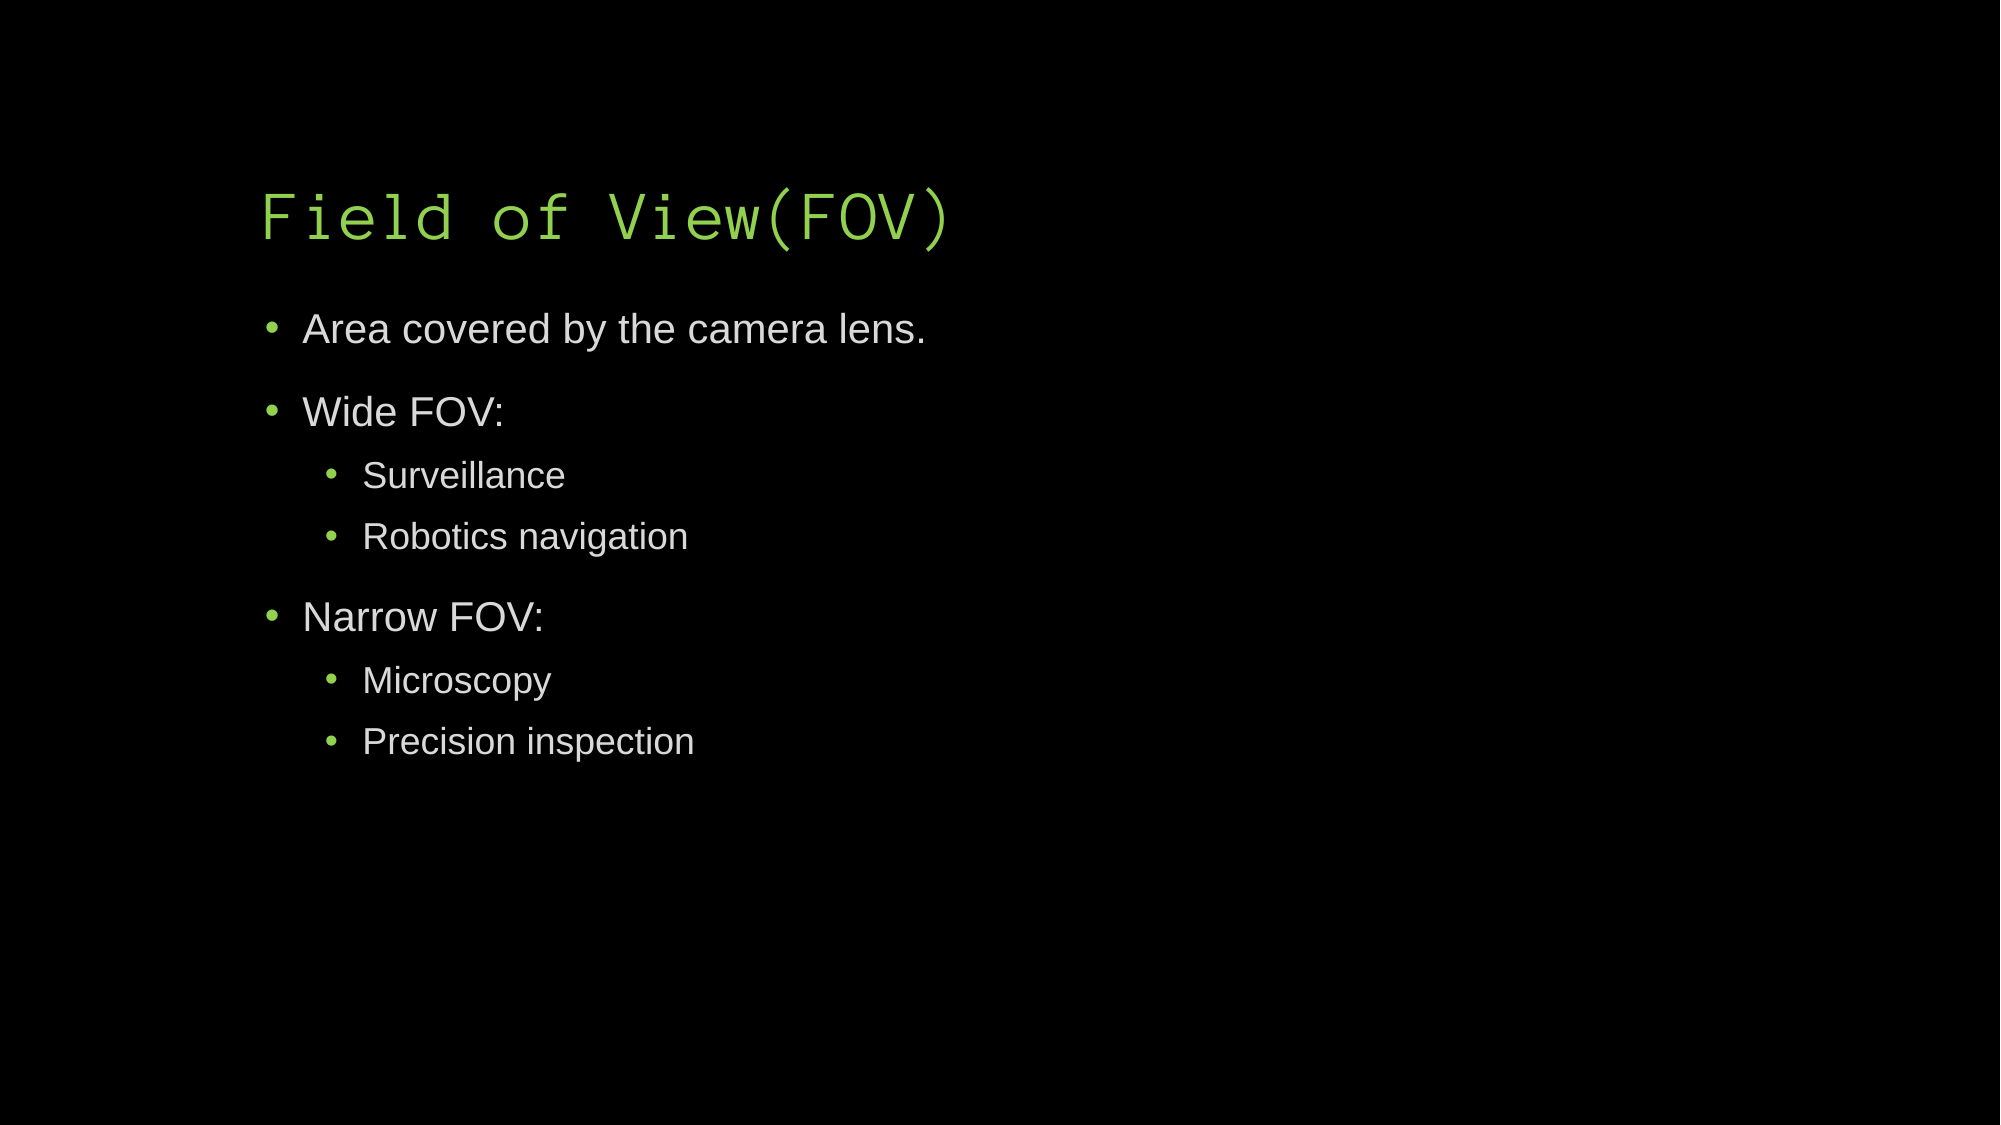

# Field of View(FOV)
Area covered by the camera lens.
Wide FOV:
Surveillance
Robotics navigation
Narrow FOV:
Microscopy
Precision inspection